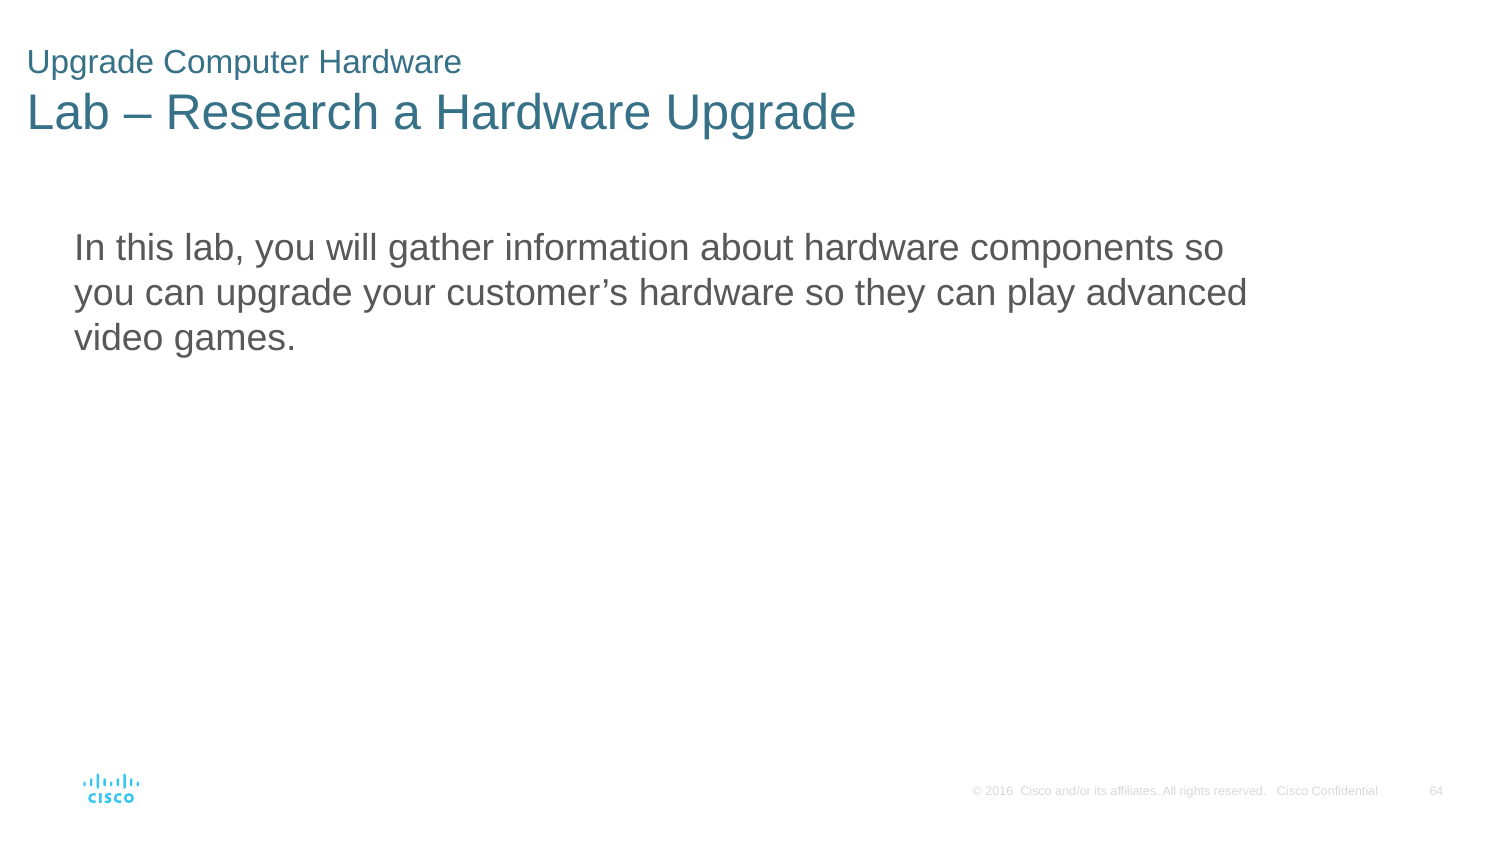

# Upgrade Computer Hardware Lab – Research a Hardware Upgrade

In this lab, you will gather information about hardware components so you can upgrade your customer’s hardware so they can play advanced video games.